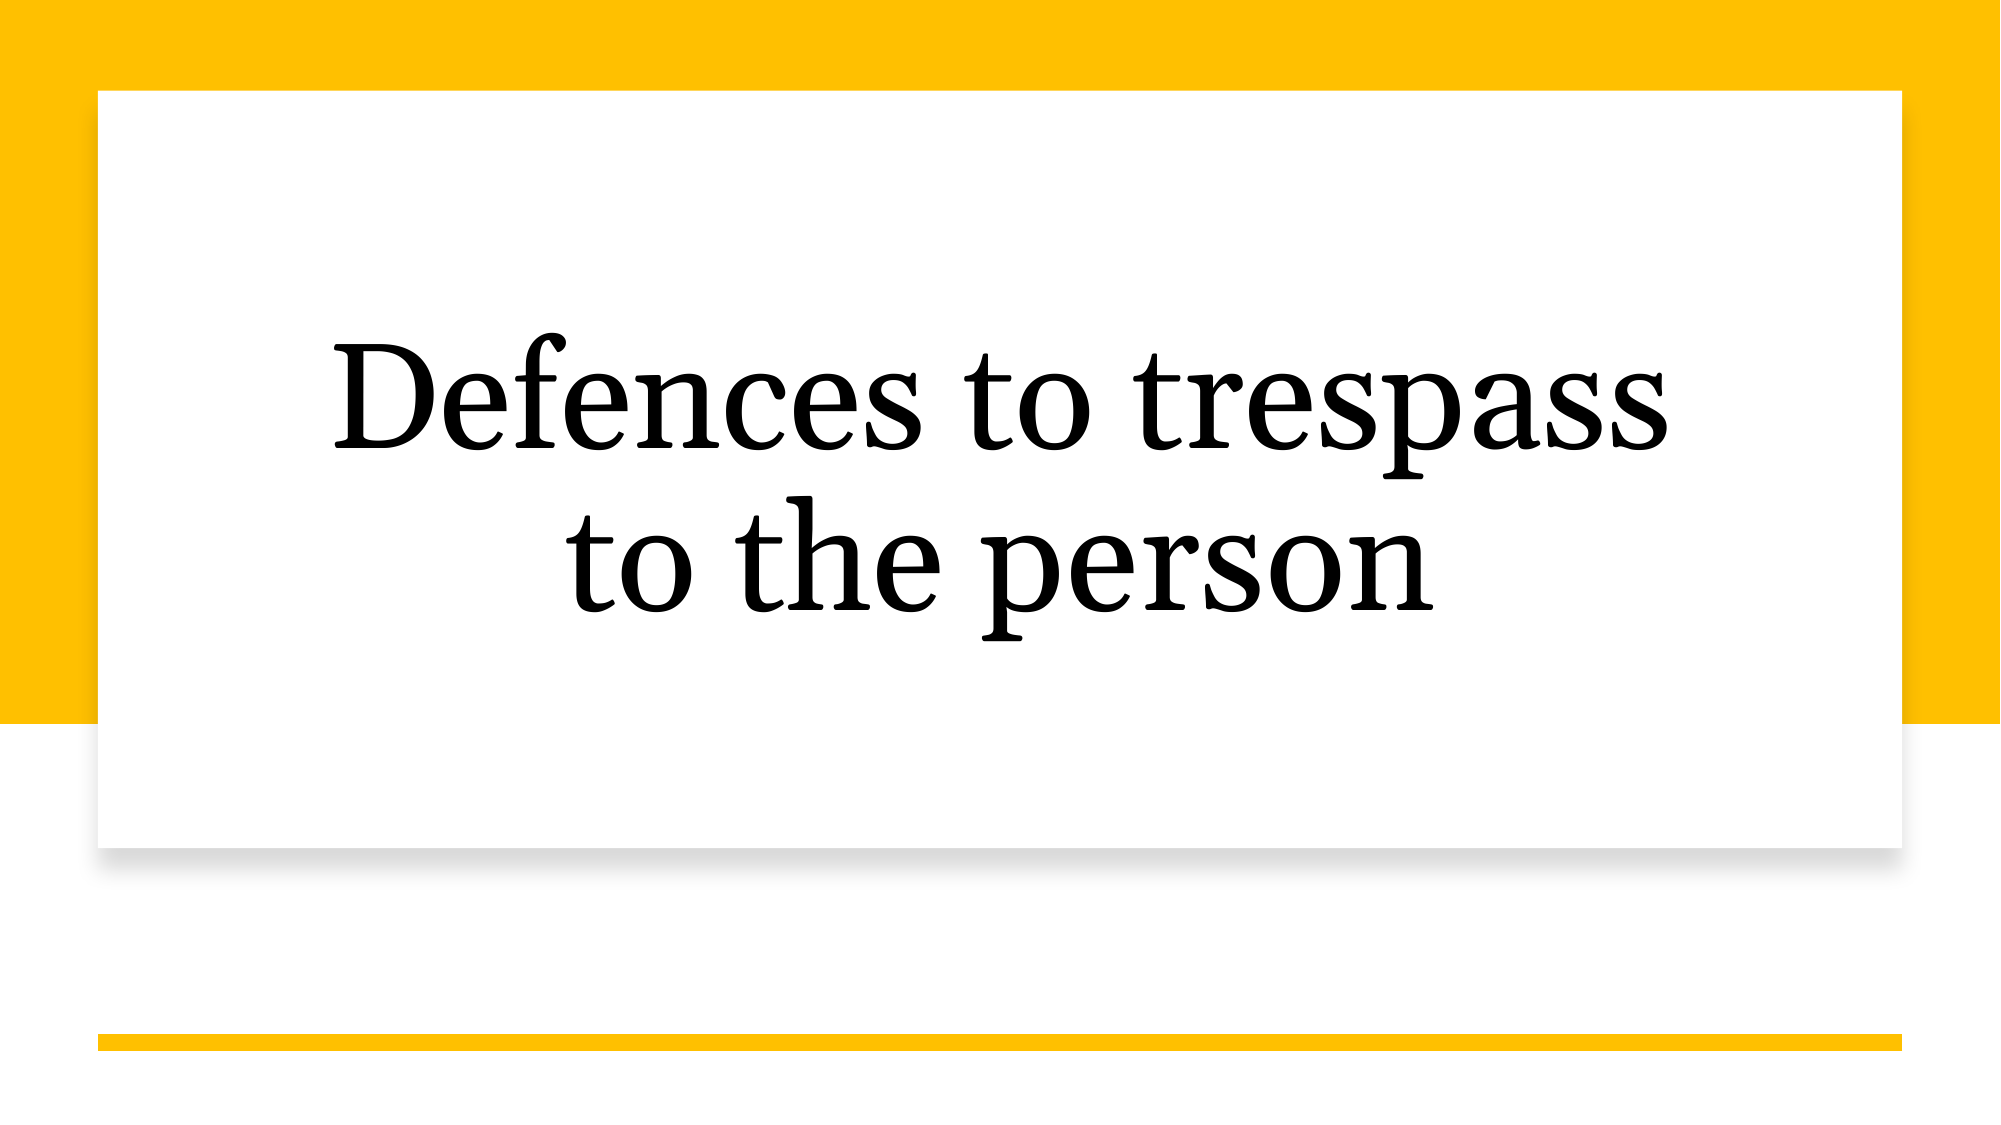

# Defences to trespass to the person